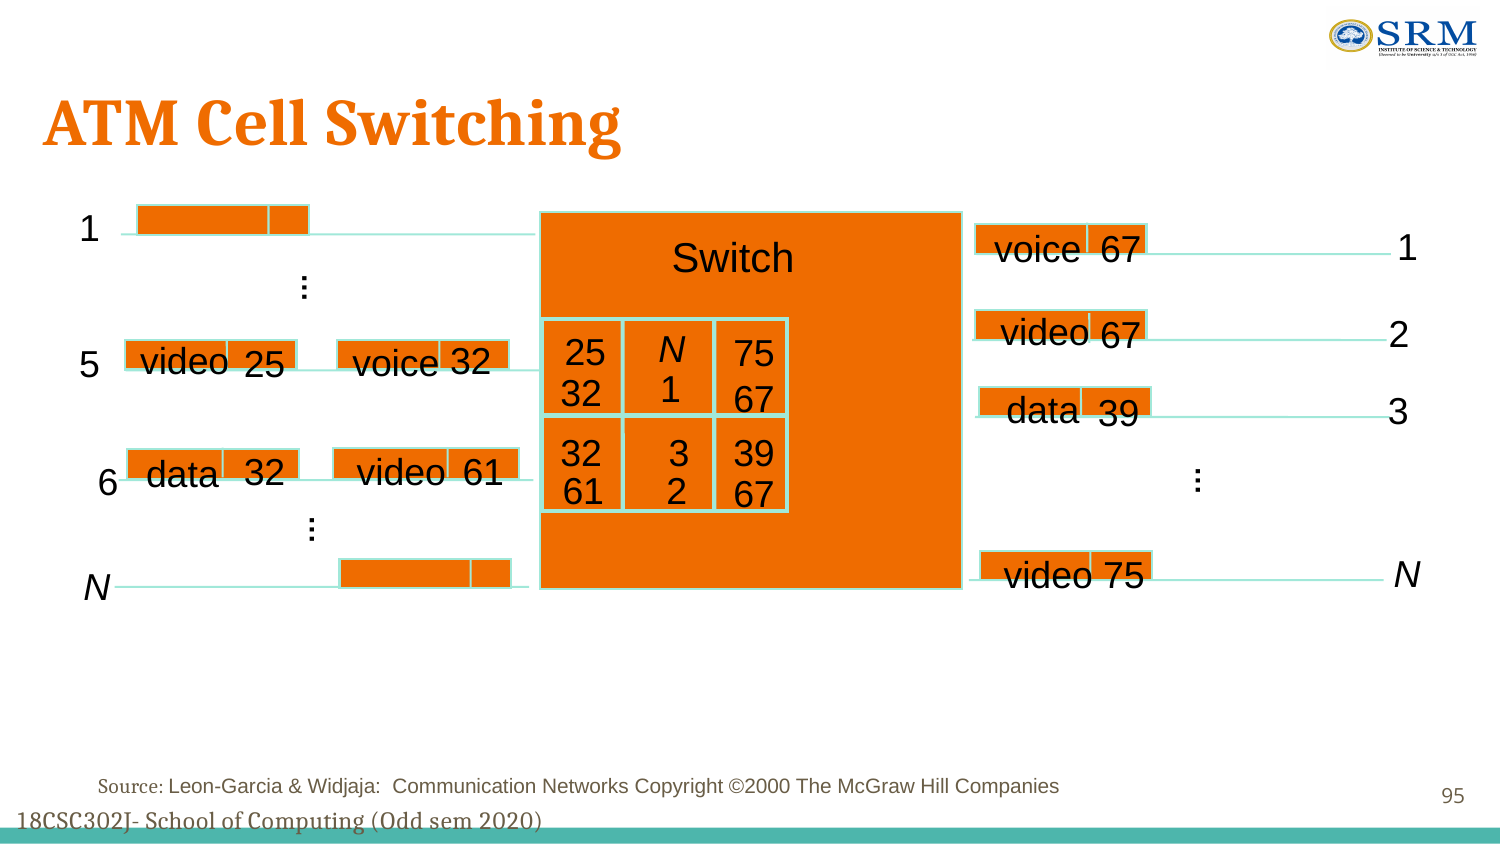

ATM Cell Switching
1

1
voice
67

Switch

…
video
2
67

N

25
75
video
32
voice
5
25

1
32
67

data
3
39

32
3
39
32
video
61
data

6
61
2
…
67

…

N
video
75

N

95
Source: Leon-Garcia & Widjaja:  Communication Networks Copyright ©2000 The McGraw Hill Companies